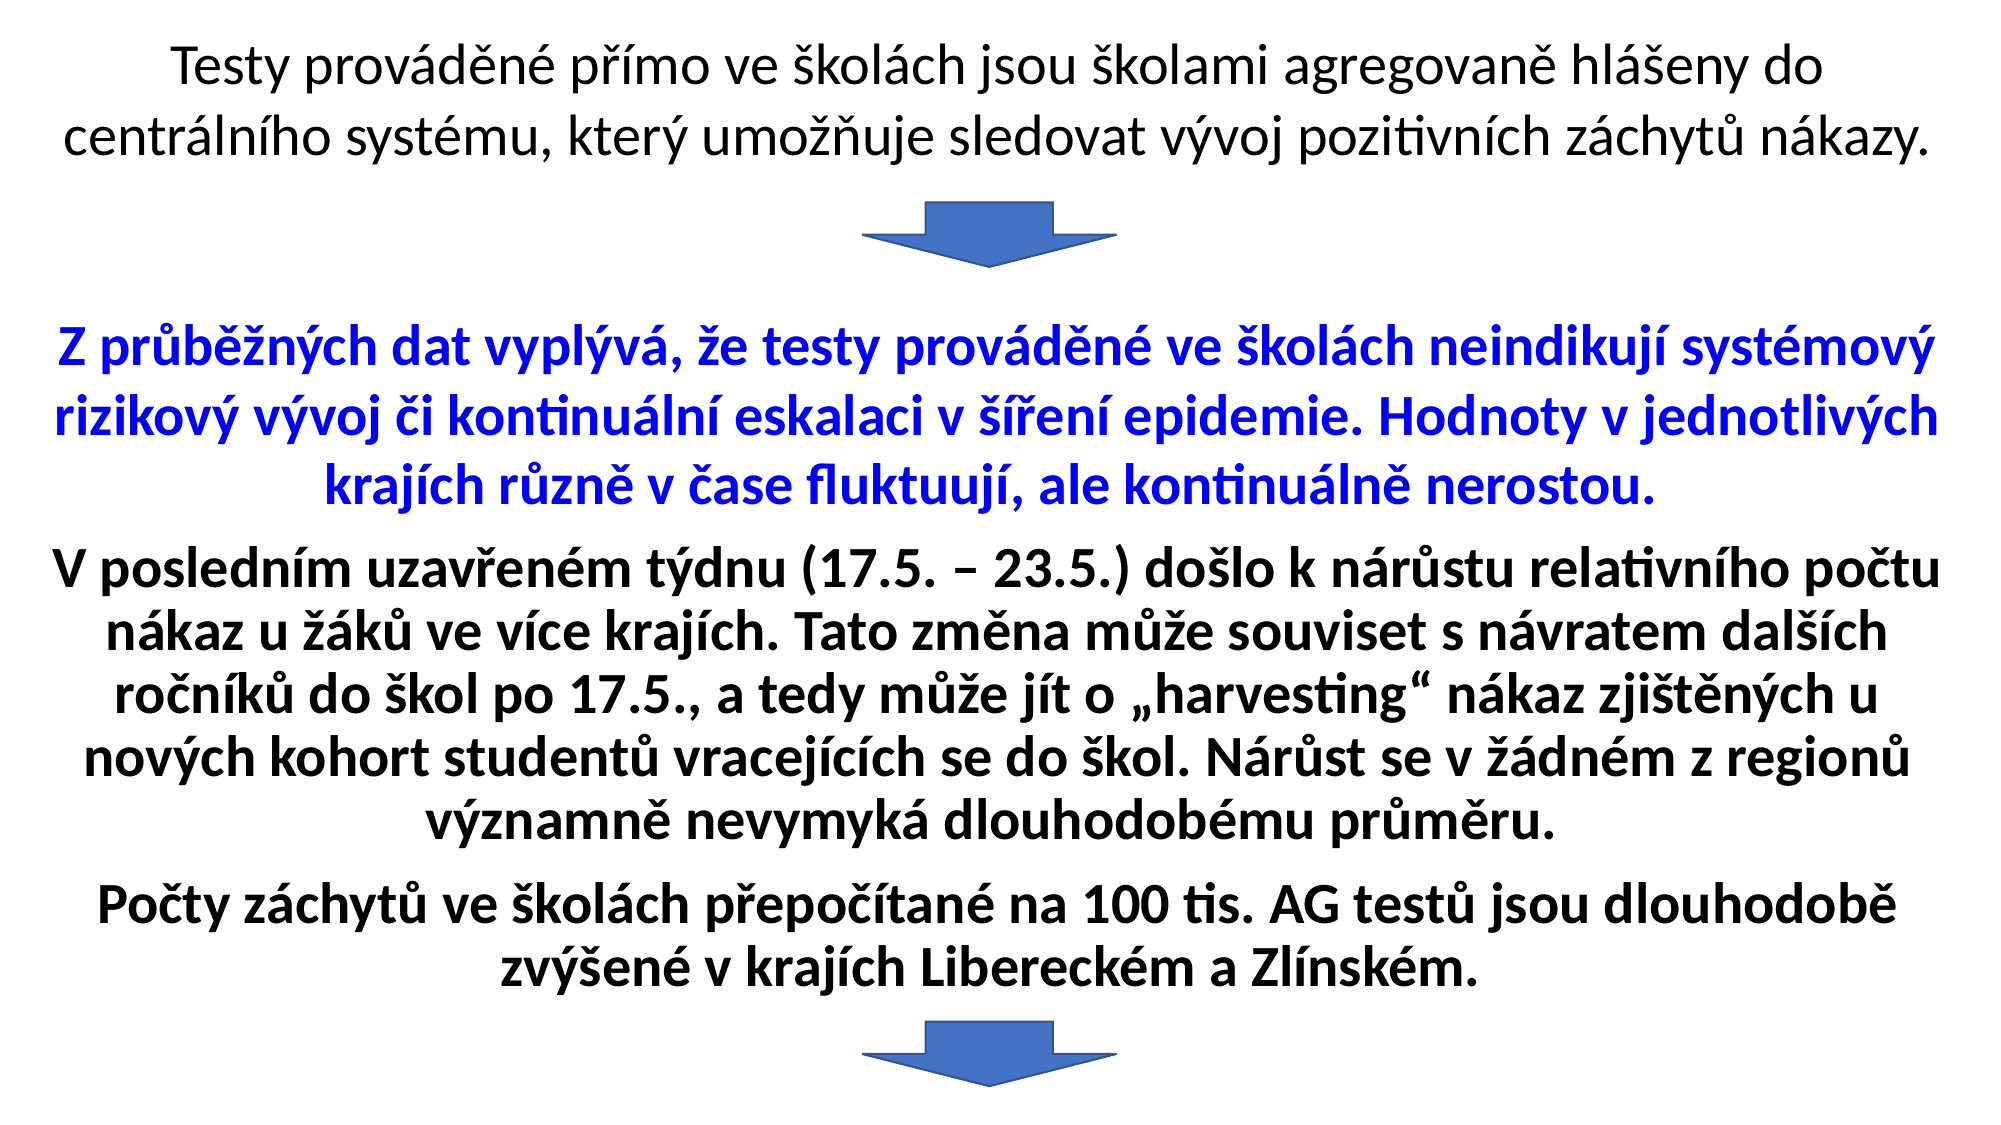

Testy prováděné přímo ve školách jsou školami agregovaně hlášeny do centrálního systému, který umožňuje sledovat vývoj pozitivních záchytů nákazy.

Z průběžných dat vyplývá, že testy prováděné ve školách neindikují systémový rizikový vývoj či kontinuální eskalaci v šíření epidemie. Hodnoty v jednotlivých krajích různě v čase fluktuují, ale kontinuálně nerostou.
V posledním uzavřeném týdnu (17.5. – 23.5.) došlo k nárůstu relativního počtu nákaz u žáků ve více krajích. Tato změna může souviset s návratem dalších ročníků do škol po 17.5., a tedy může jít o „harvesting“ nákaz zjištěných u nových kohort studentů vracejících se do škol. Nárůst se v žádném z regionů významně nevymyká dlouhodobému průměru.
Počty záchytů ve školách přepočítané na 100 tis. AG testů jsou dlouhodobě zvýšené v krajích Libereckém a Zlínském.